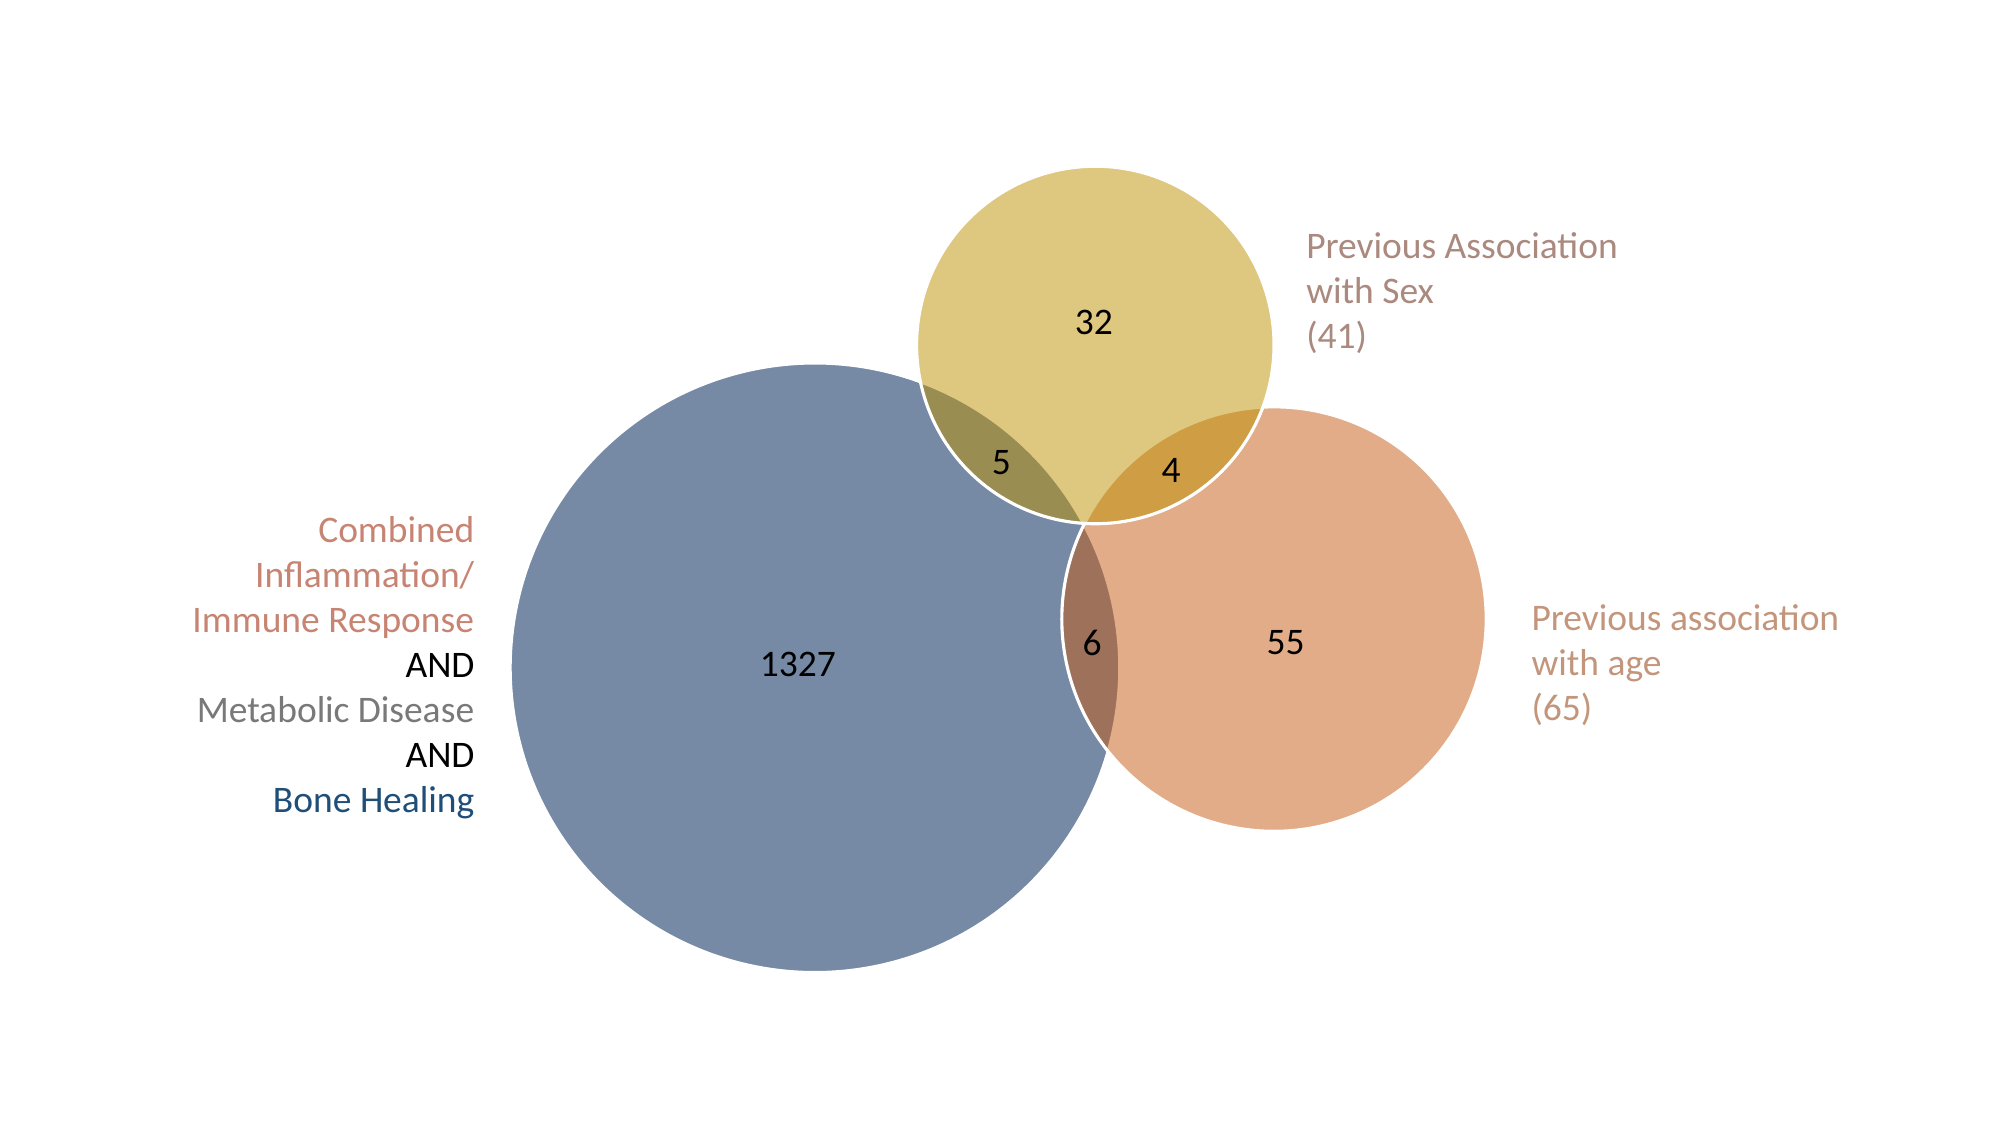

Previous Association with Sex
(41)
32

5
4
Combined Inflammation/ Immune Response
AND
Metabolic Disease
AND
Bone Healing
Previous association with age
(65)
55
6
1327